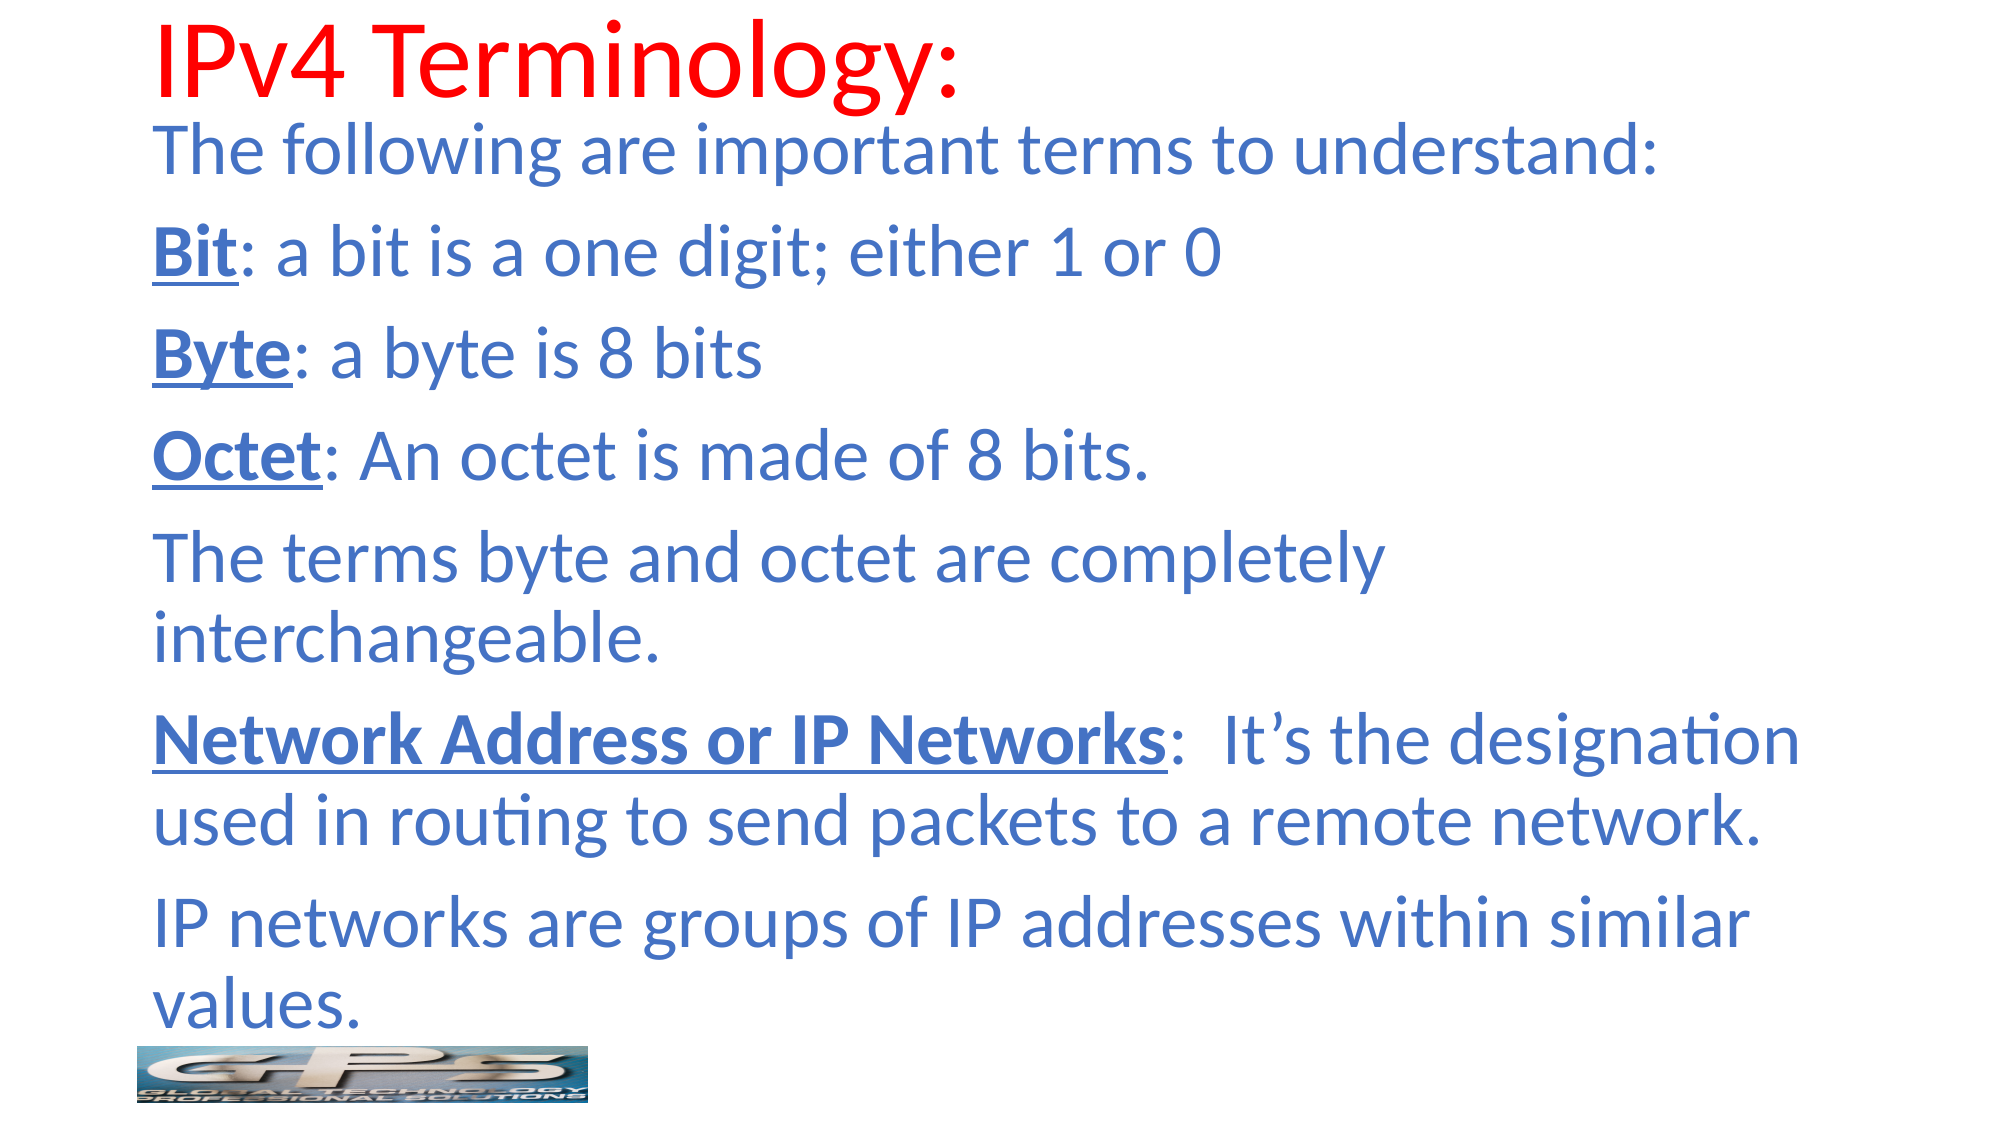

# IPv4 Terminology:
The following are important terms to understand:
Bit: a bit is a one digit; either 1 or 0
Byte: a byte is 8 bits
Octet: An octet is made of 8 bits.
The terms byte and octet are completely interchangeable.
Network Address or IP Networks:  It’s the designation used in routing to send packets to a remote network.
IP networks are groups of IP addresses within similar values.